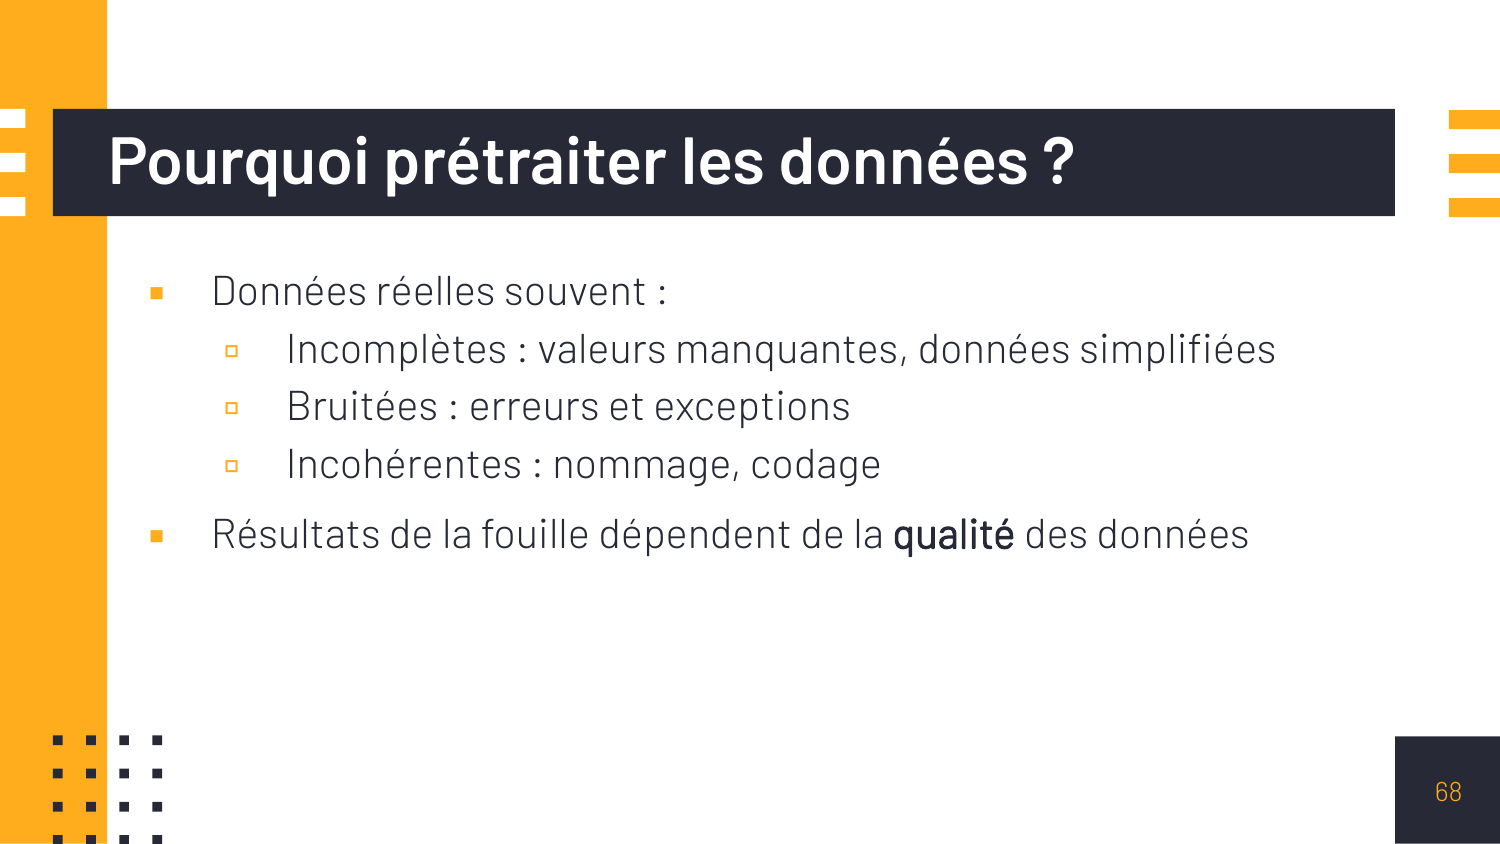

# Pourquoi prétraiter les données ?
Données réelles souvent :
Incomplètes : valeurs manquantes, données simplifiées
Bruitées : erreurs et exceptions
Incohérentes : nommage, codage
Résultats de la fouille dépendent de la qualité des données
68